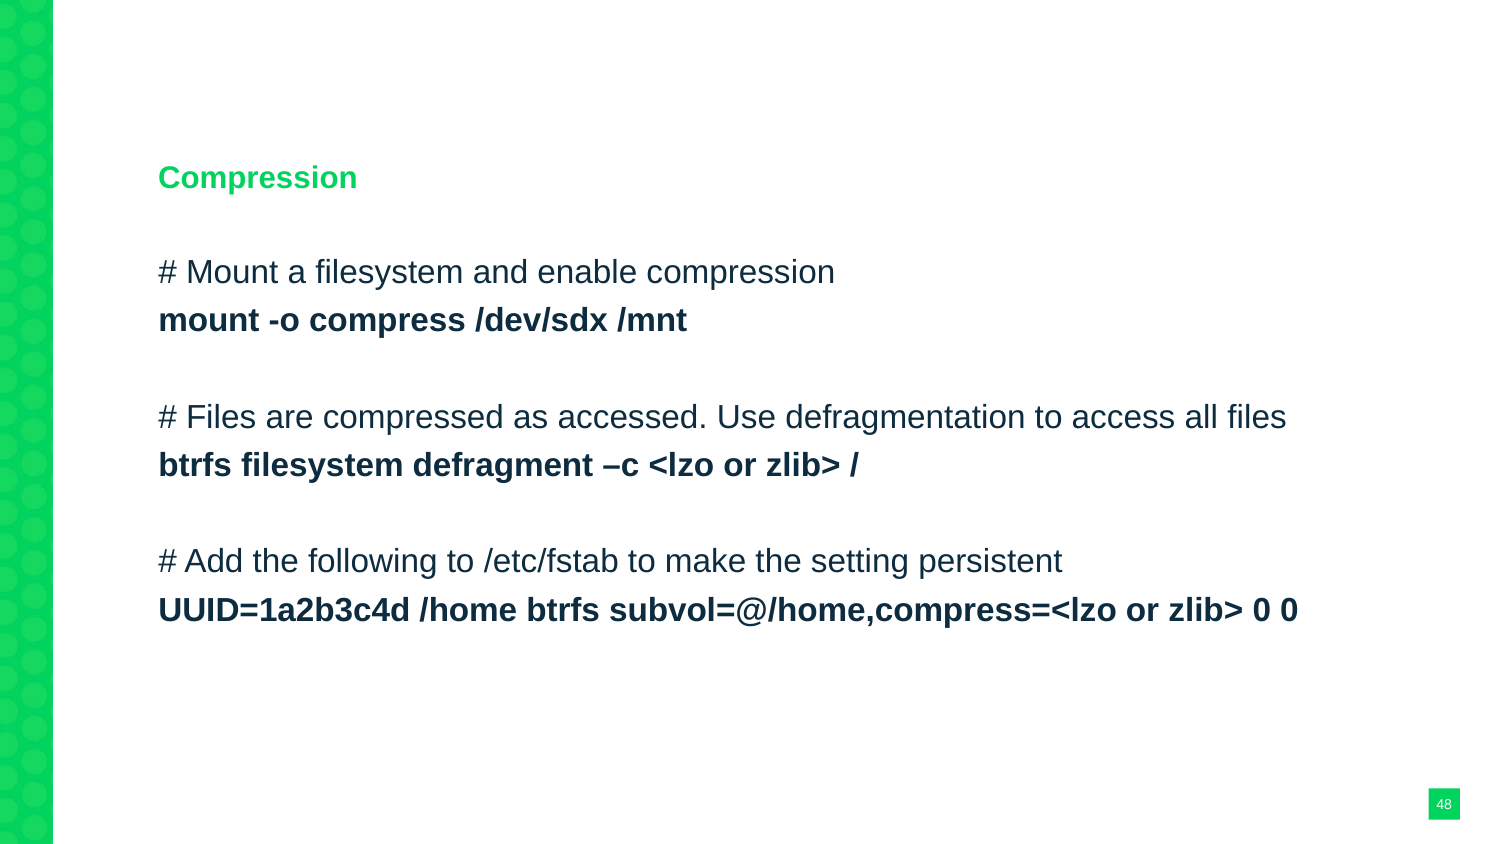

Basic Features
Compression
# Mount a filesystem and enable compression
mount -o compress /dev/sdx /mnt

# Files are compressed as accessed. Use defragmentation to access all files
btrfs filesystem defragment –c <lzo or zlib> /

# Add the following to /etc/fstab to make the setting persistent
UUID=1a2b3c4d /home btrfs subvol=@/home,compress=<lzo or zlib> 0 0
48